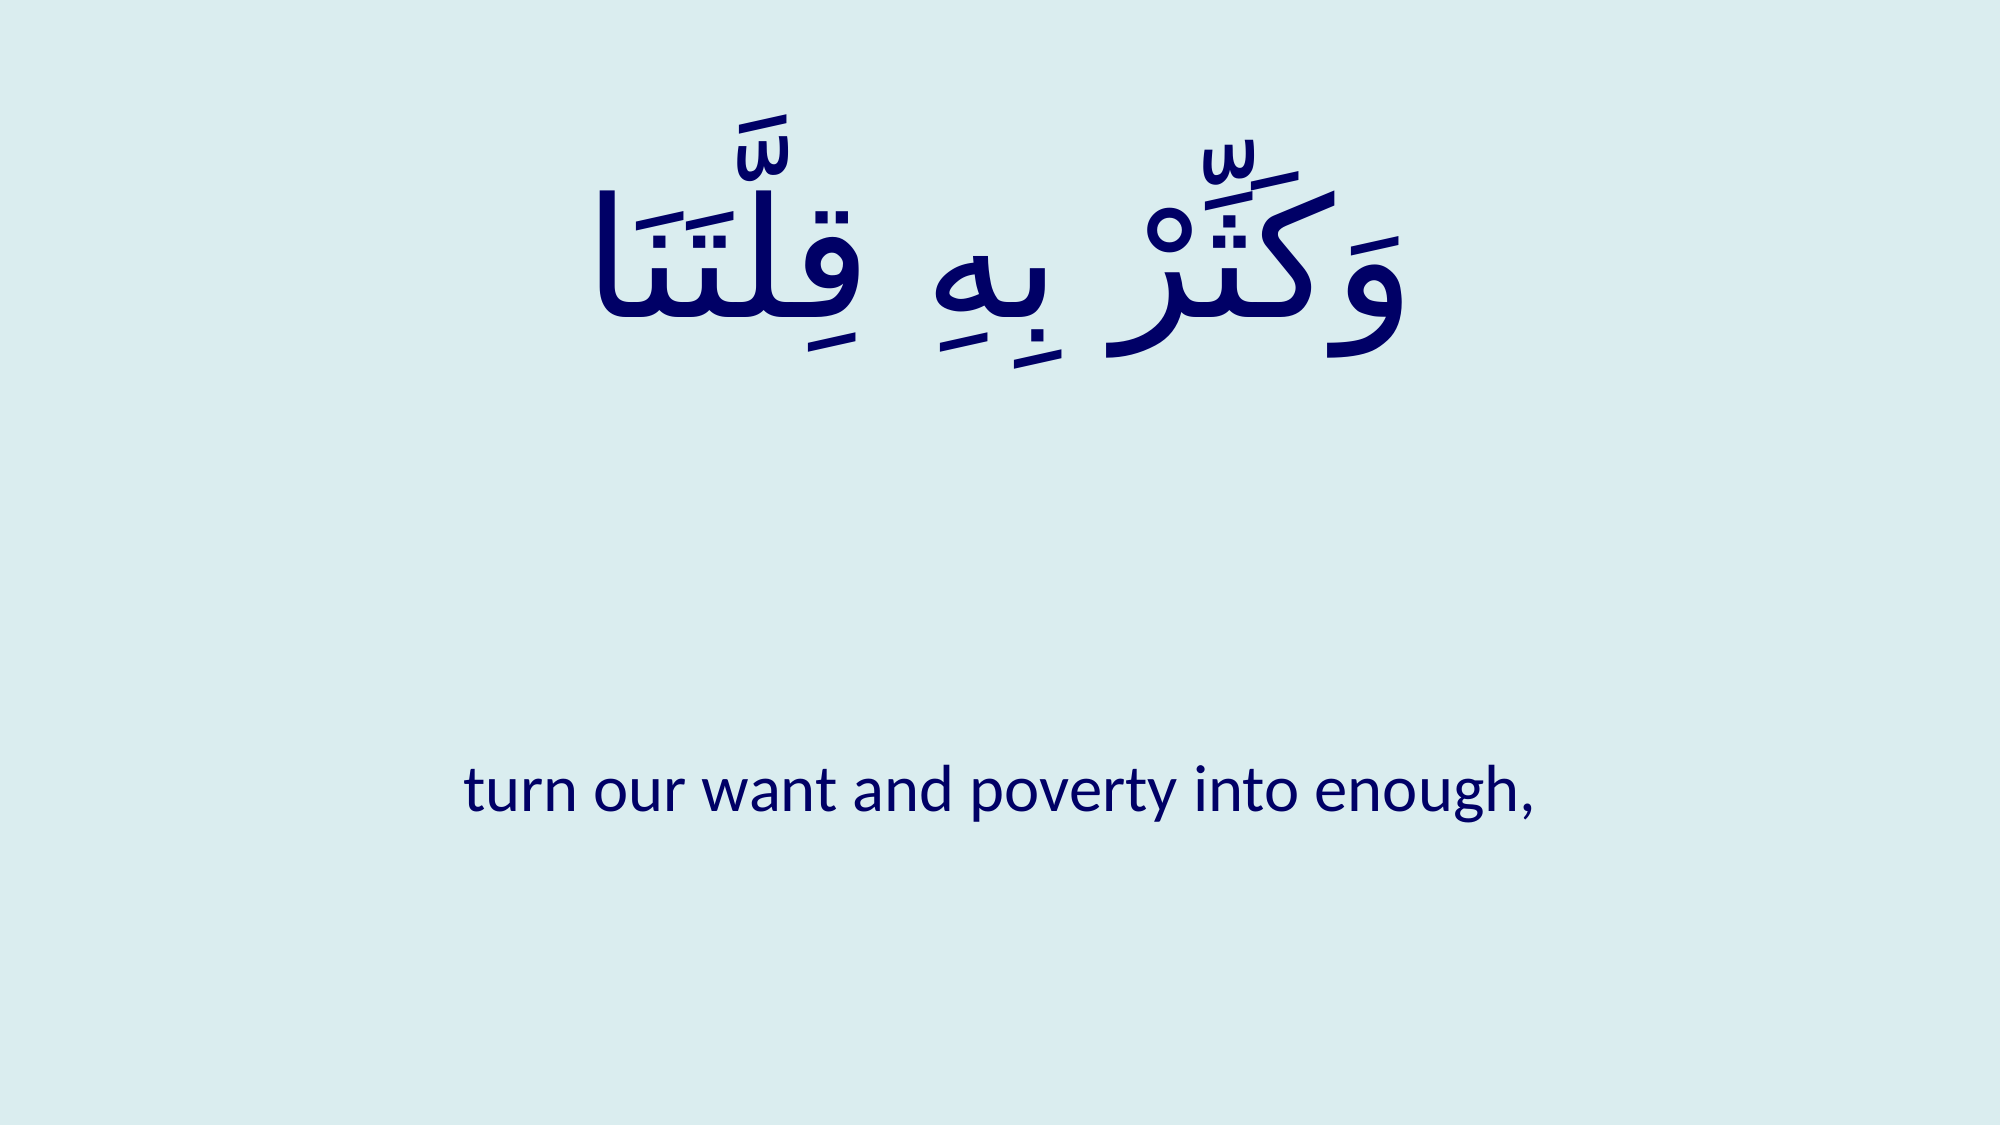

# وَكَثِّرْ بِهِ قِلَّتَنَا
turn our want and poverty into enough,